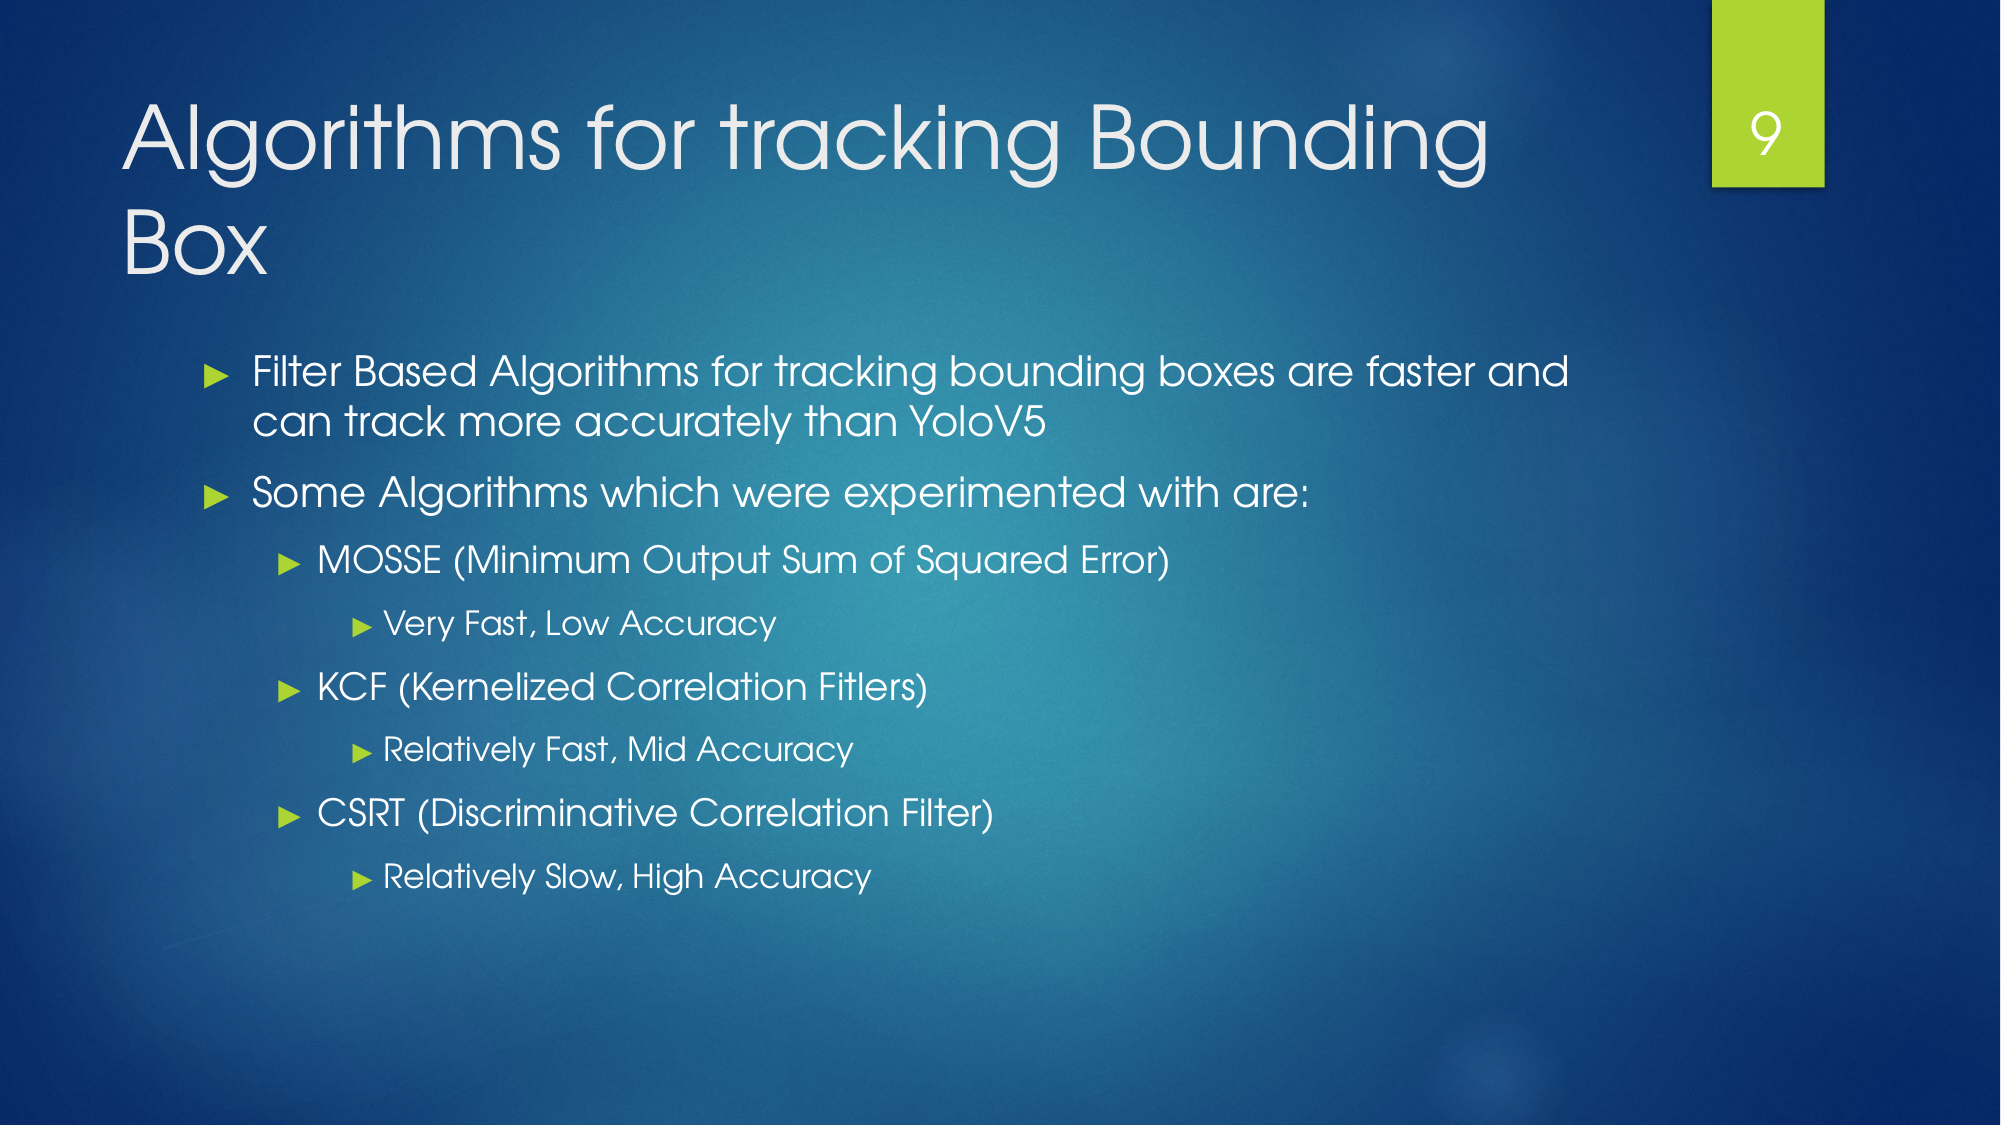

9
# Algorithms for tracking Bounding Box
Filter Based Algorithms for tracking bounding boxes are faster and can track more accurately than YoloV5
Some Algorithms which were experimented with are:
MOSSE (Minimum Output Sum of Squared Error)
Very Fast, Low Accuracy
KCF (Kernelized Correlation Fitlers)
Relatively Fast, Mid Accuracy
CSRT (Discriminative Correlation Filter)
Relatively Slow, High Accuracy